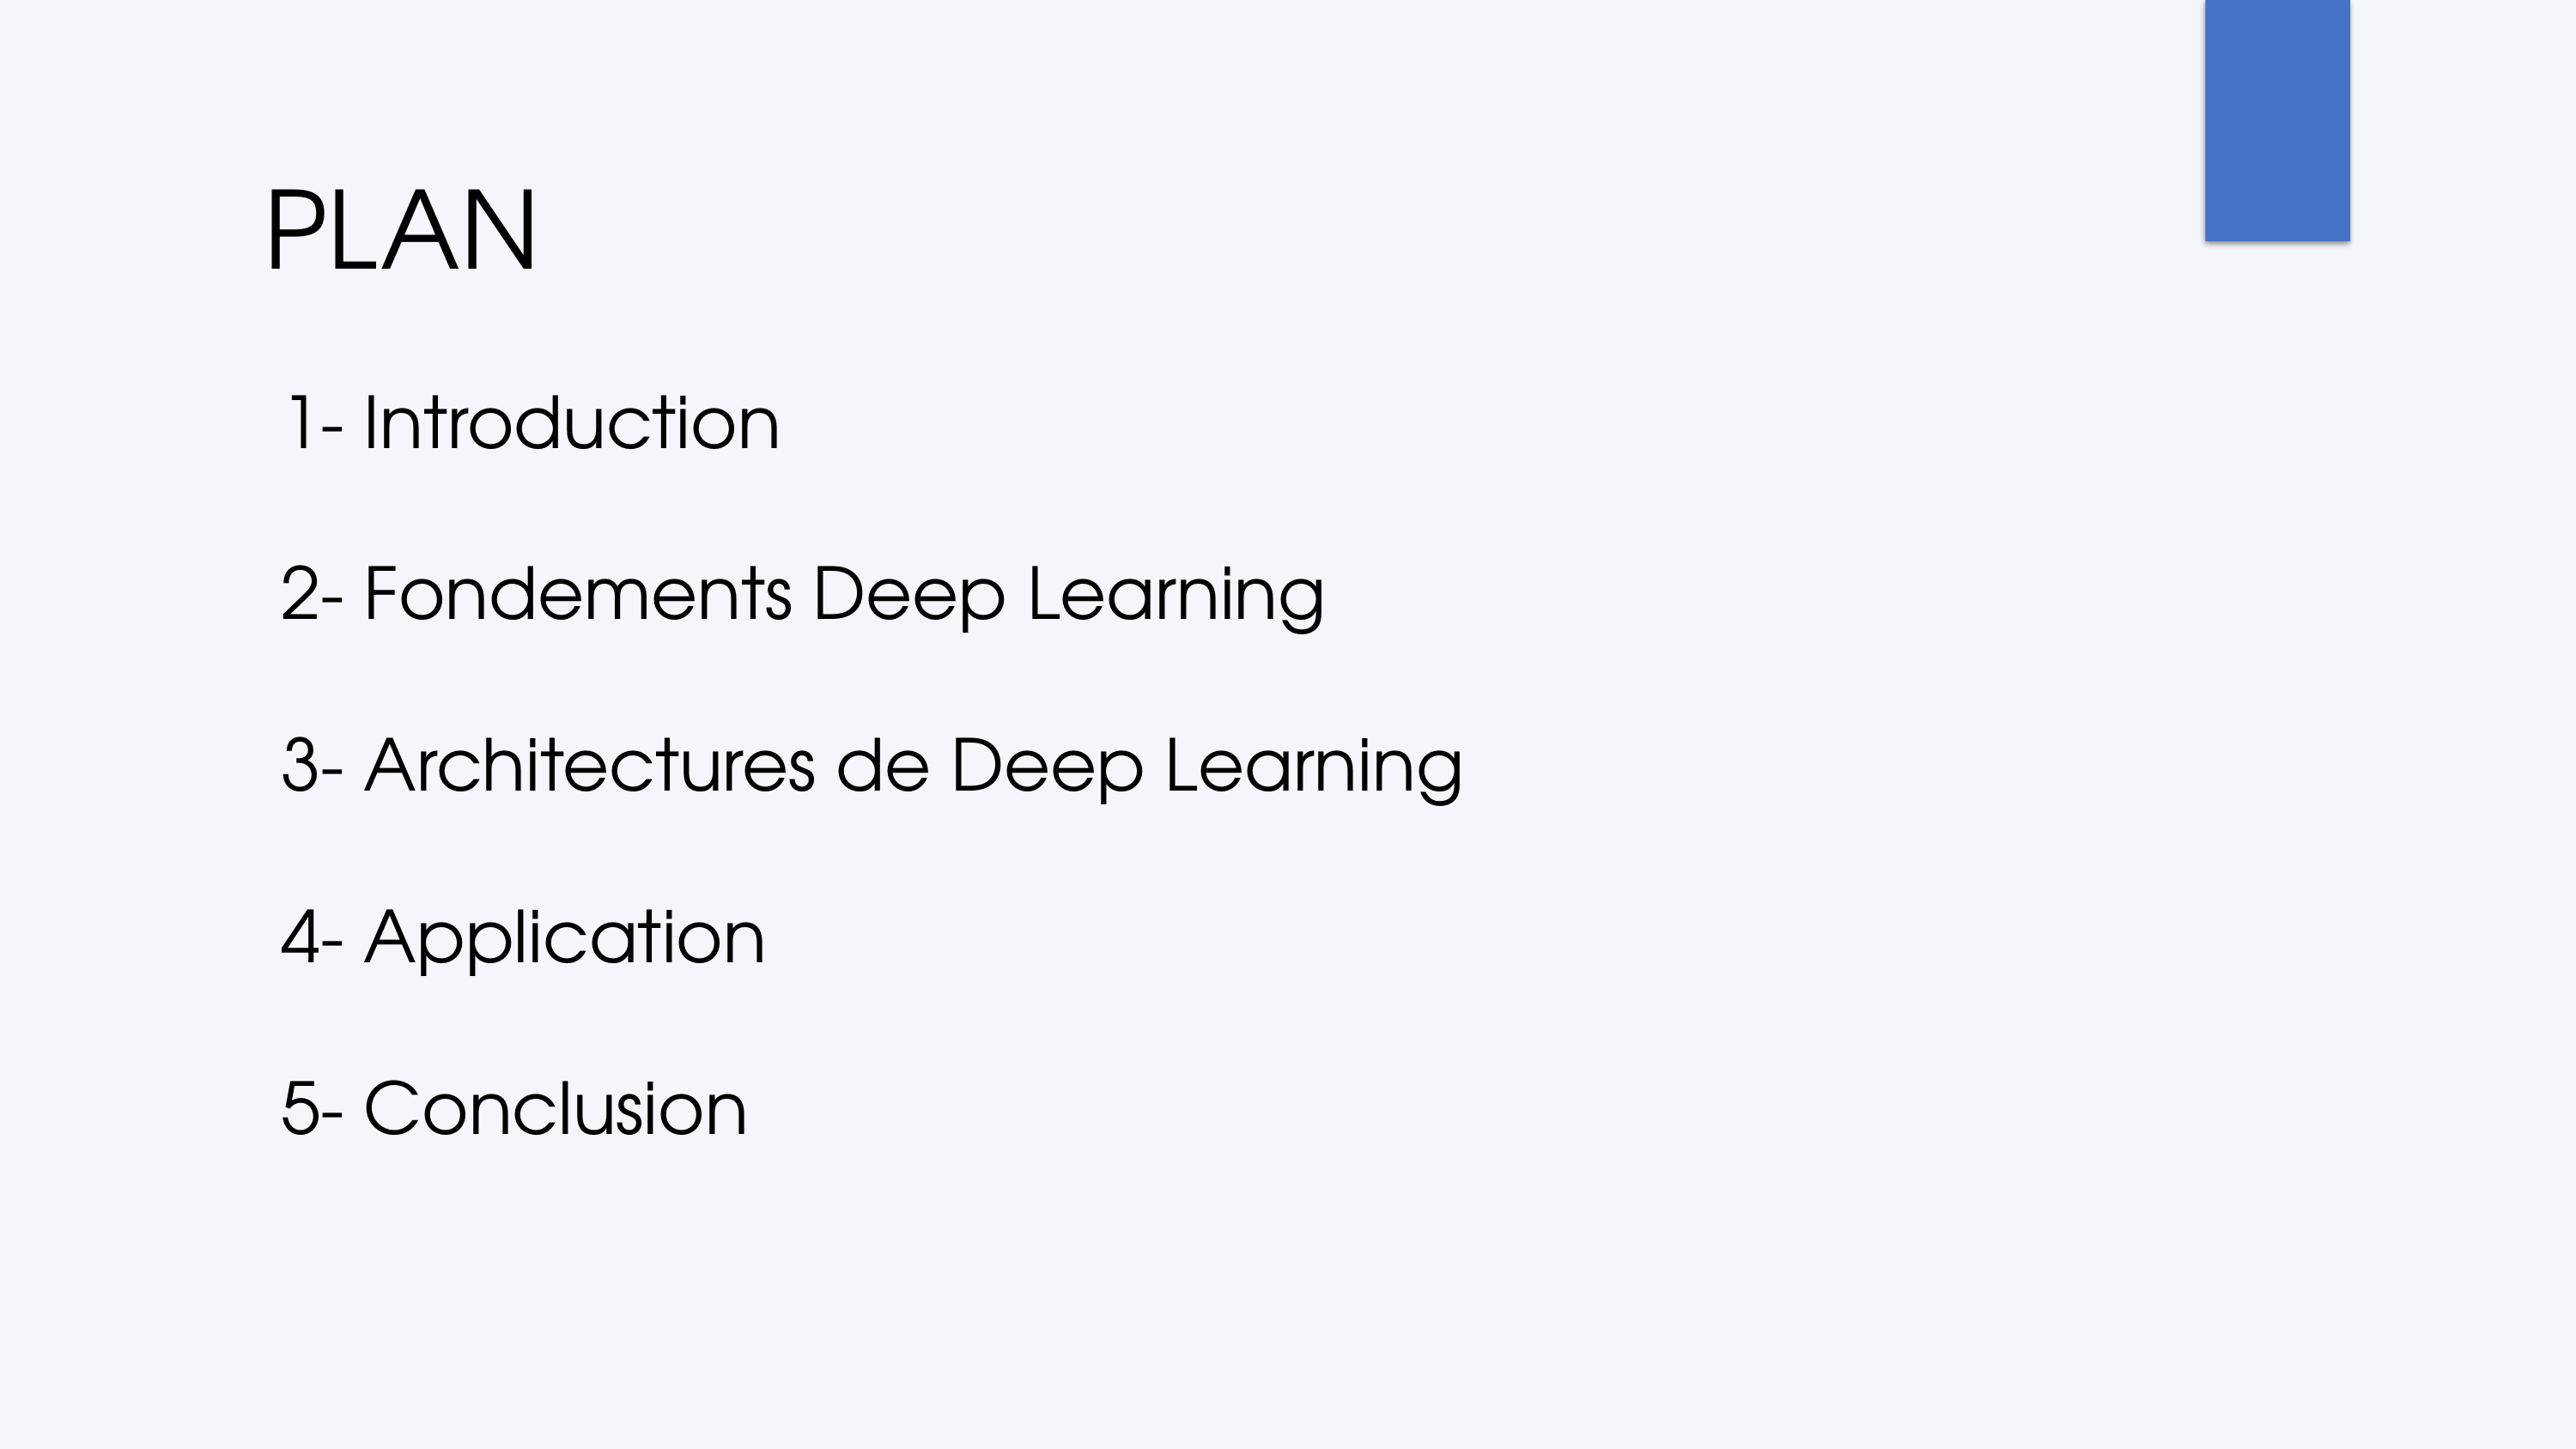

PLAN
1- Introduction

2- Fondements Deep Learning

3- Architectures de Deep Learning

4- Application

5- Conclusion